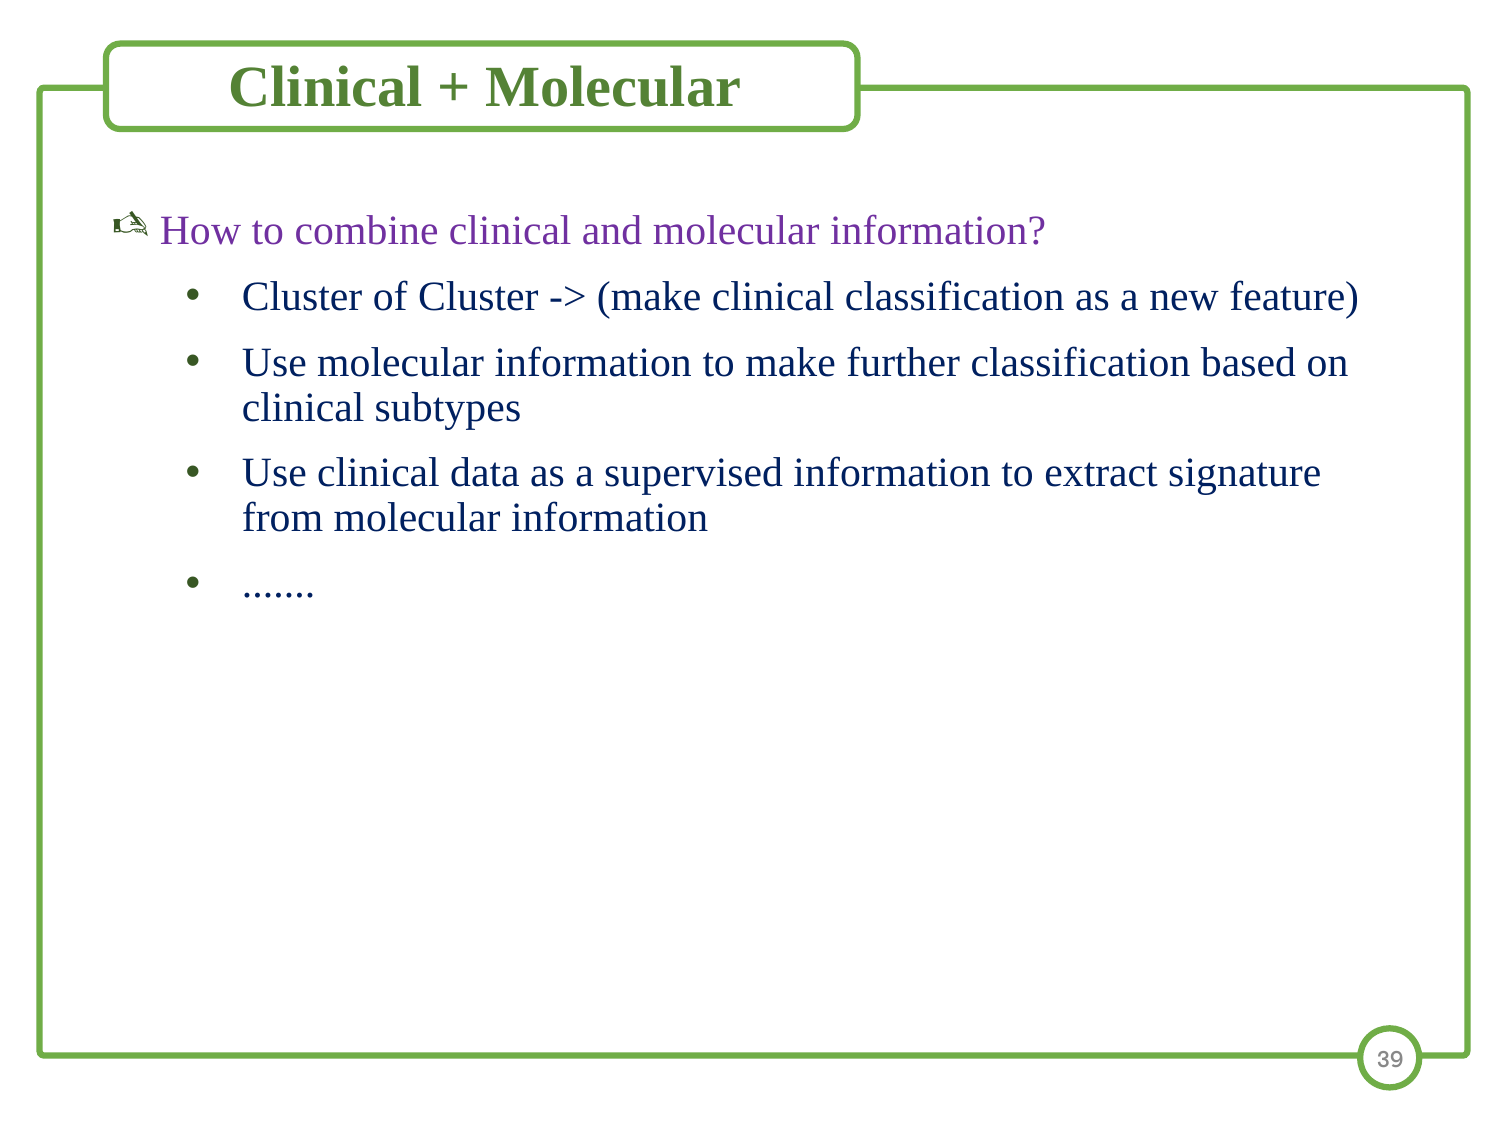

# Clinical + Molecular
 How to combine clinical and molecular information?
Cluster of Cluster -> (make clinical classification as a new feature)
Use molecular information to make further classification based on clinical subtypes
Use clinical data as a supervised information to extract signature from molecular information
.......
39